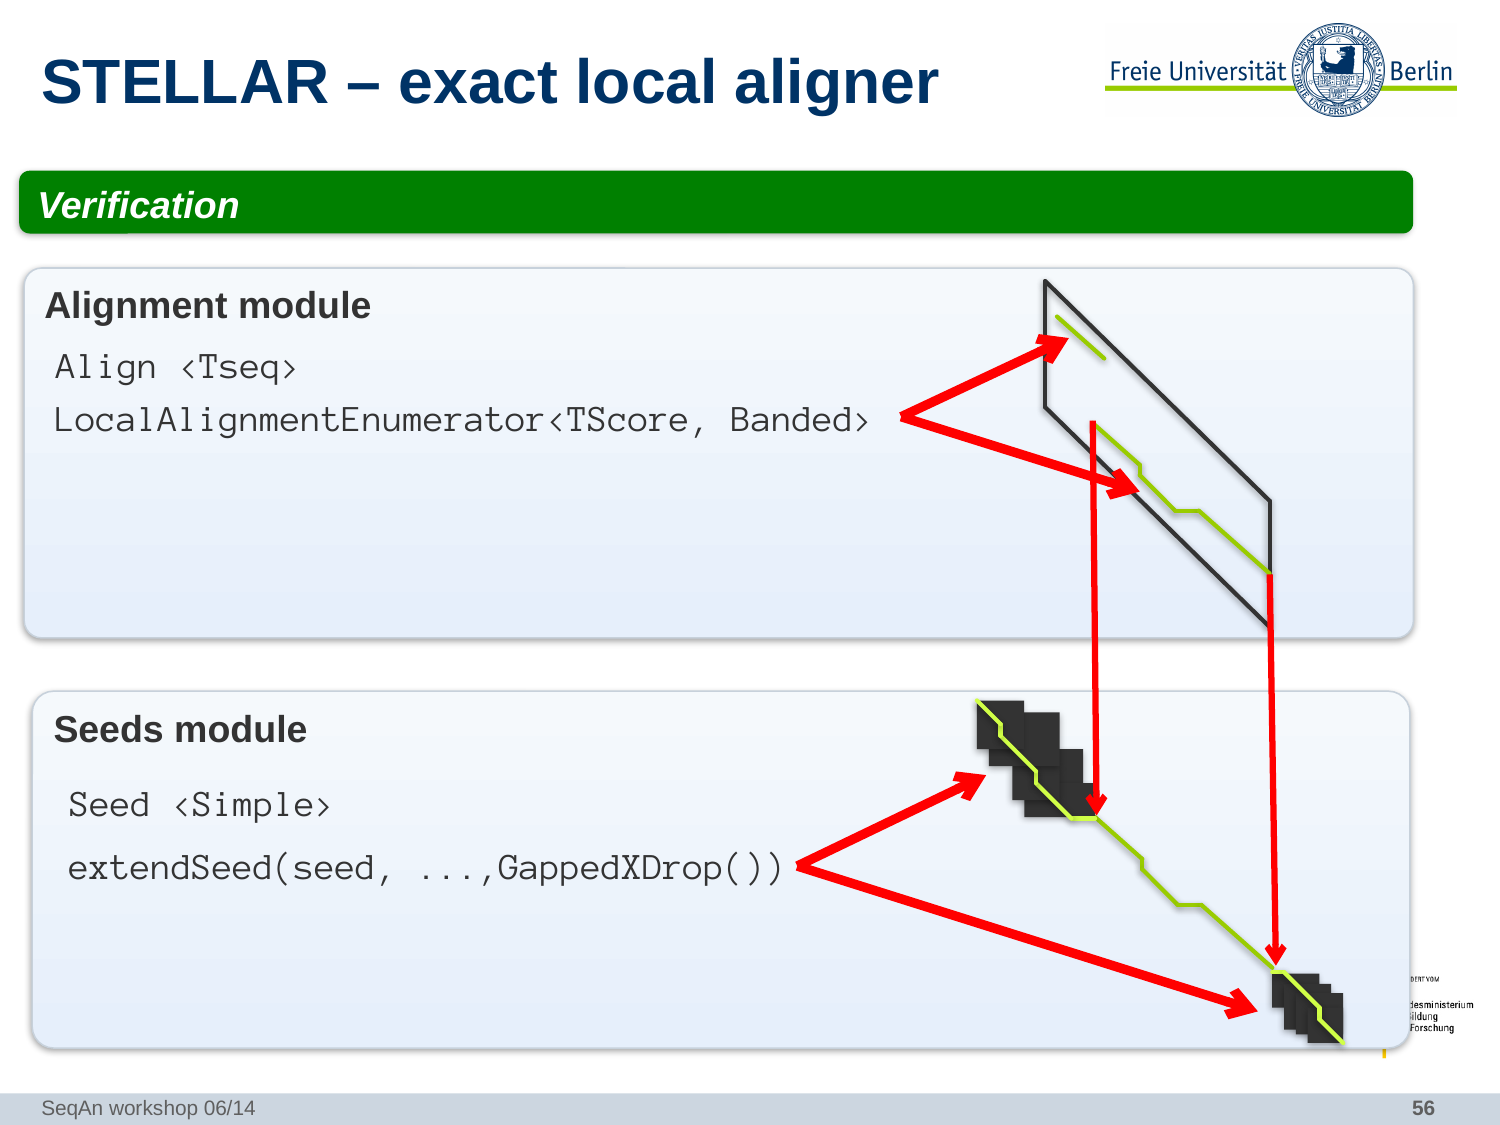

# STELLAR – exact local aligner
Verification
Alignment module

Align <Tseq>
LocalAlignmentEnumerator<TScore, Banded>
Seeds module

Seed <Simple>
extendSeed(seed, ...,GappedXDrop())